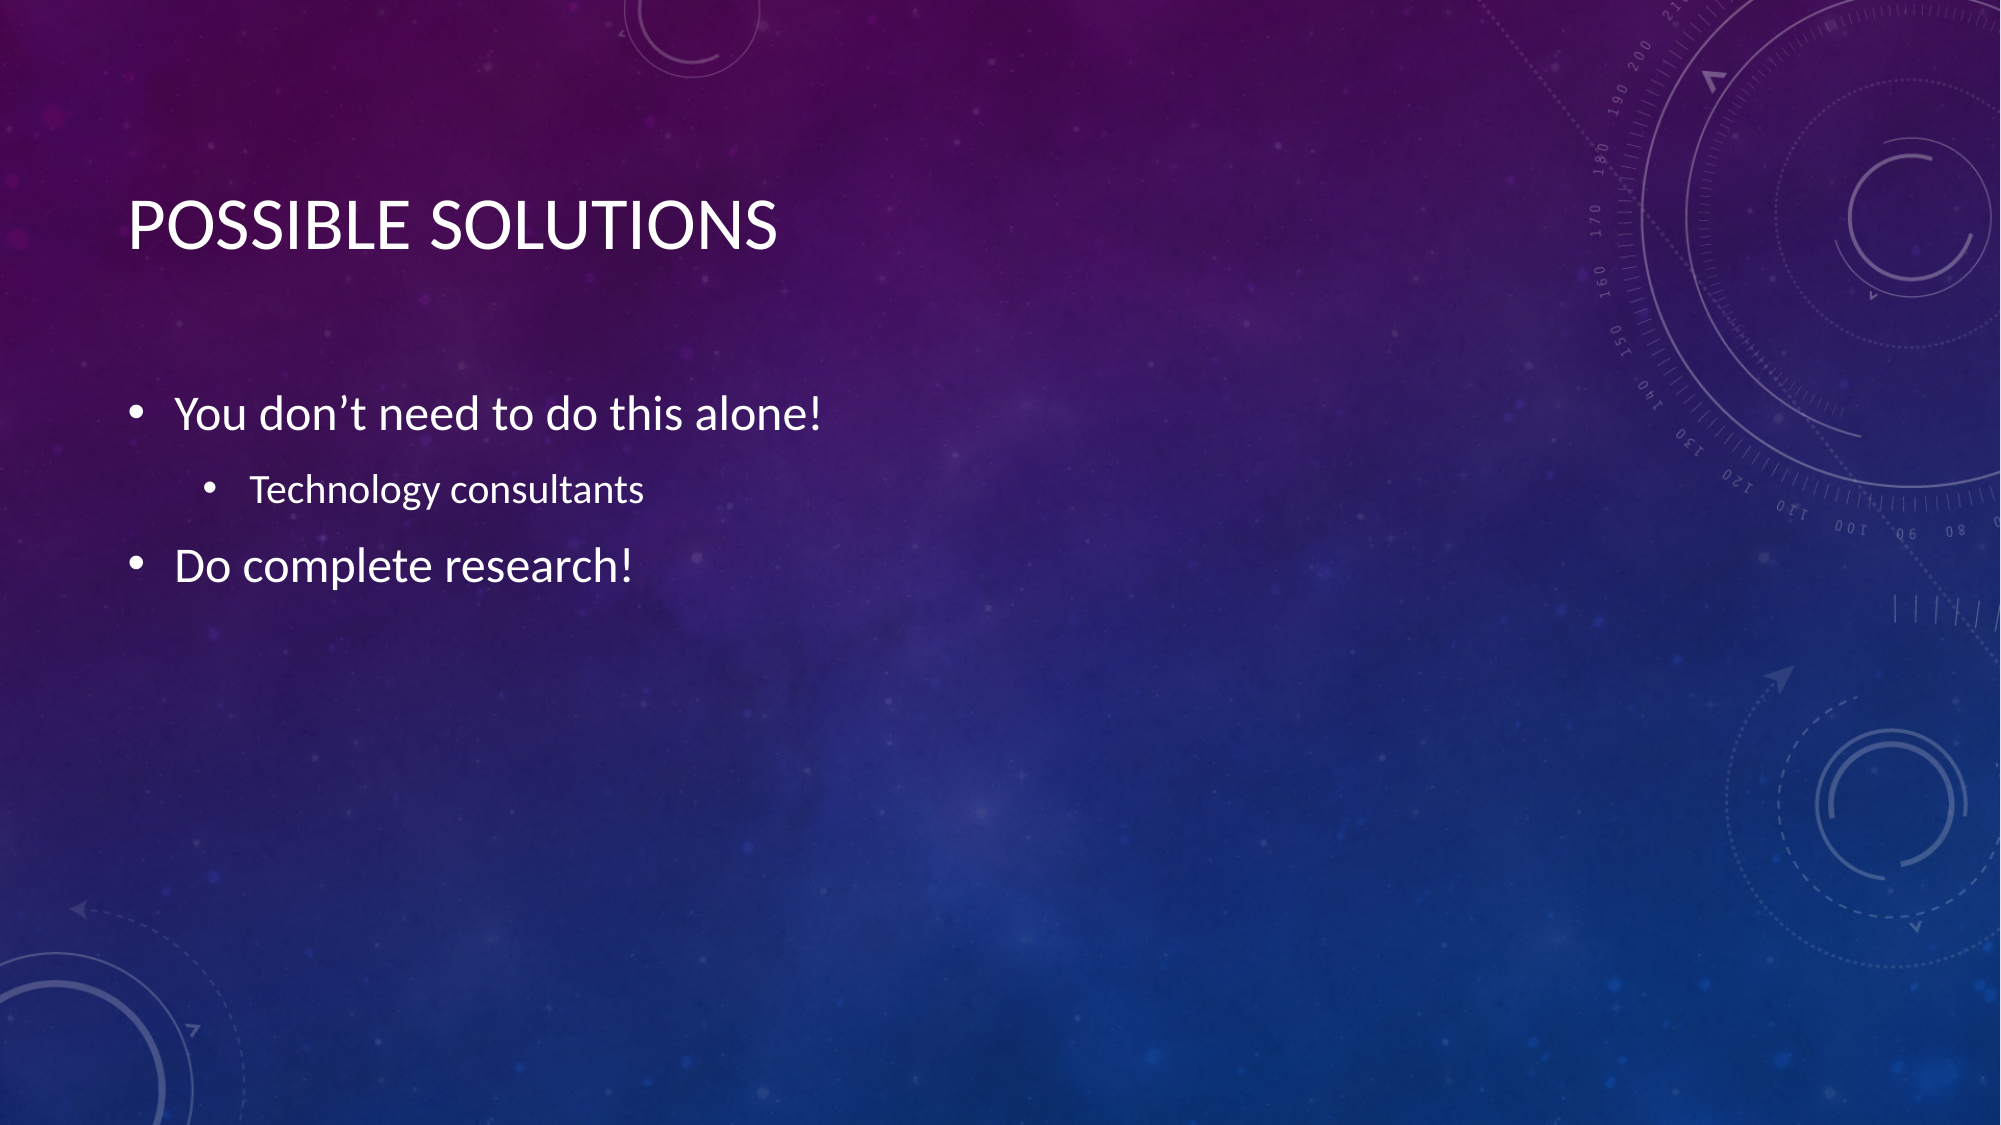

# Possible Solutions
You don’t need to do this alone!
Technology consultants
Do complete research!